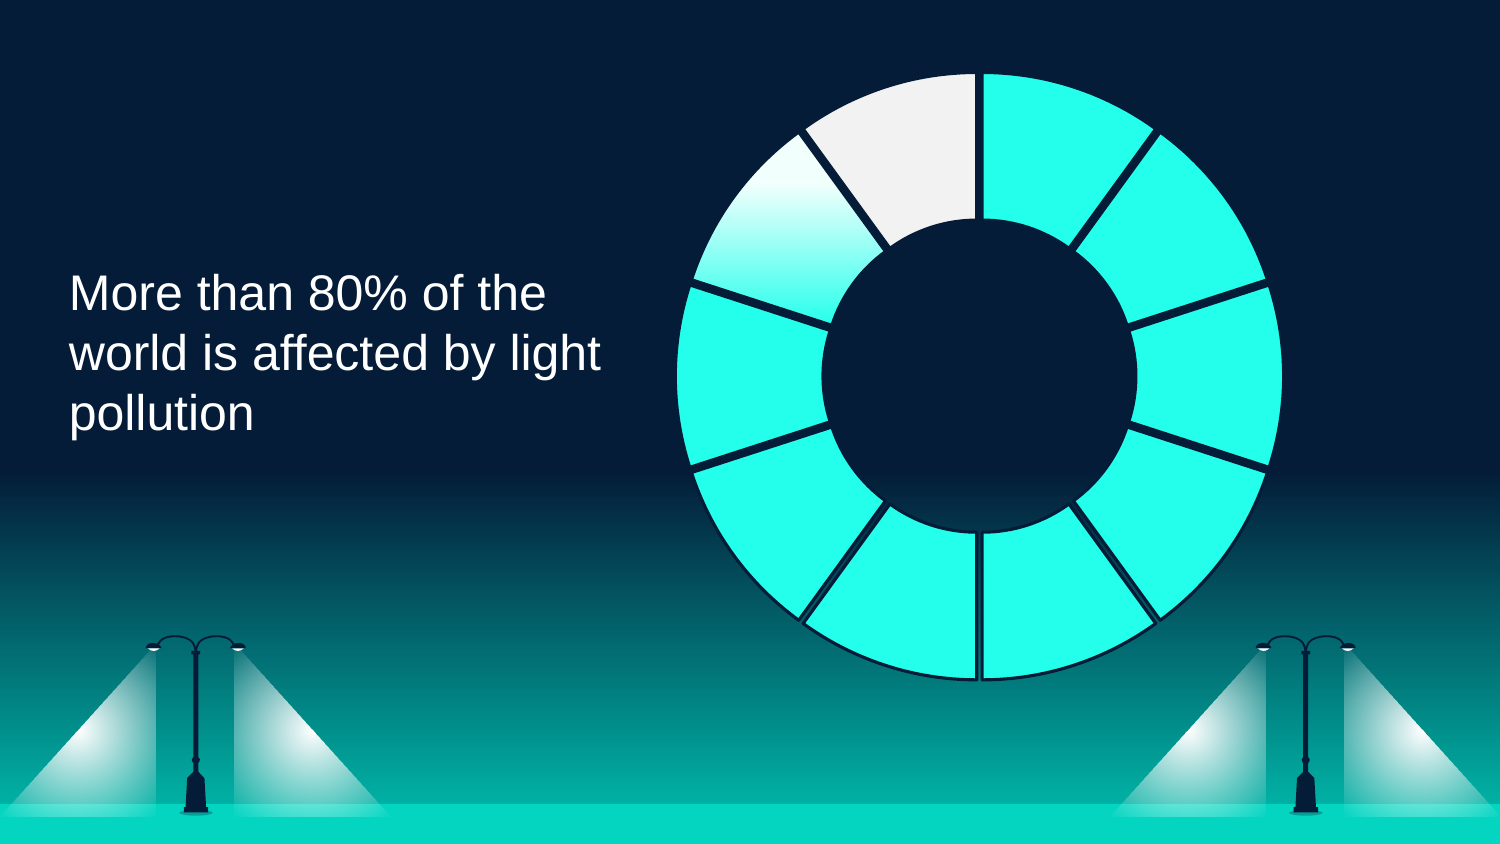

### Chart

| Category | Sales |
|---|---|
| 1st Qtr | 1.0 |
| 2nd Qtr | 1.0 |
| 3rd Qtr | 1.0 |
| 4th Qtr | 1.0 |
More than 80% of the world is affected by light pollution